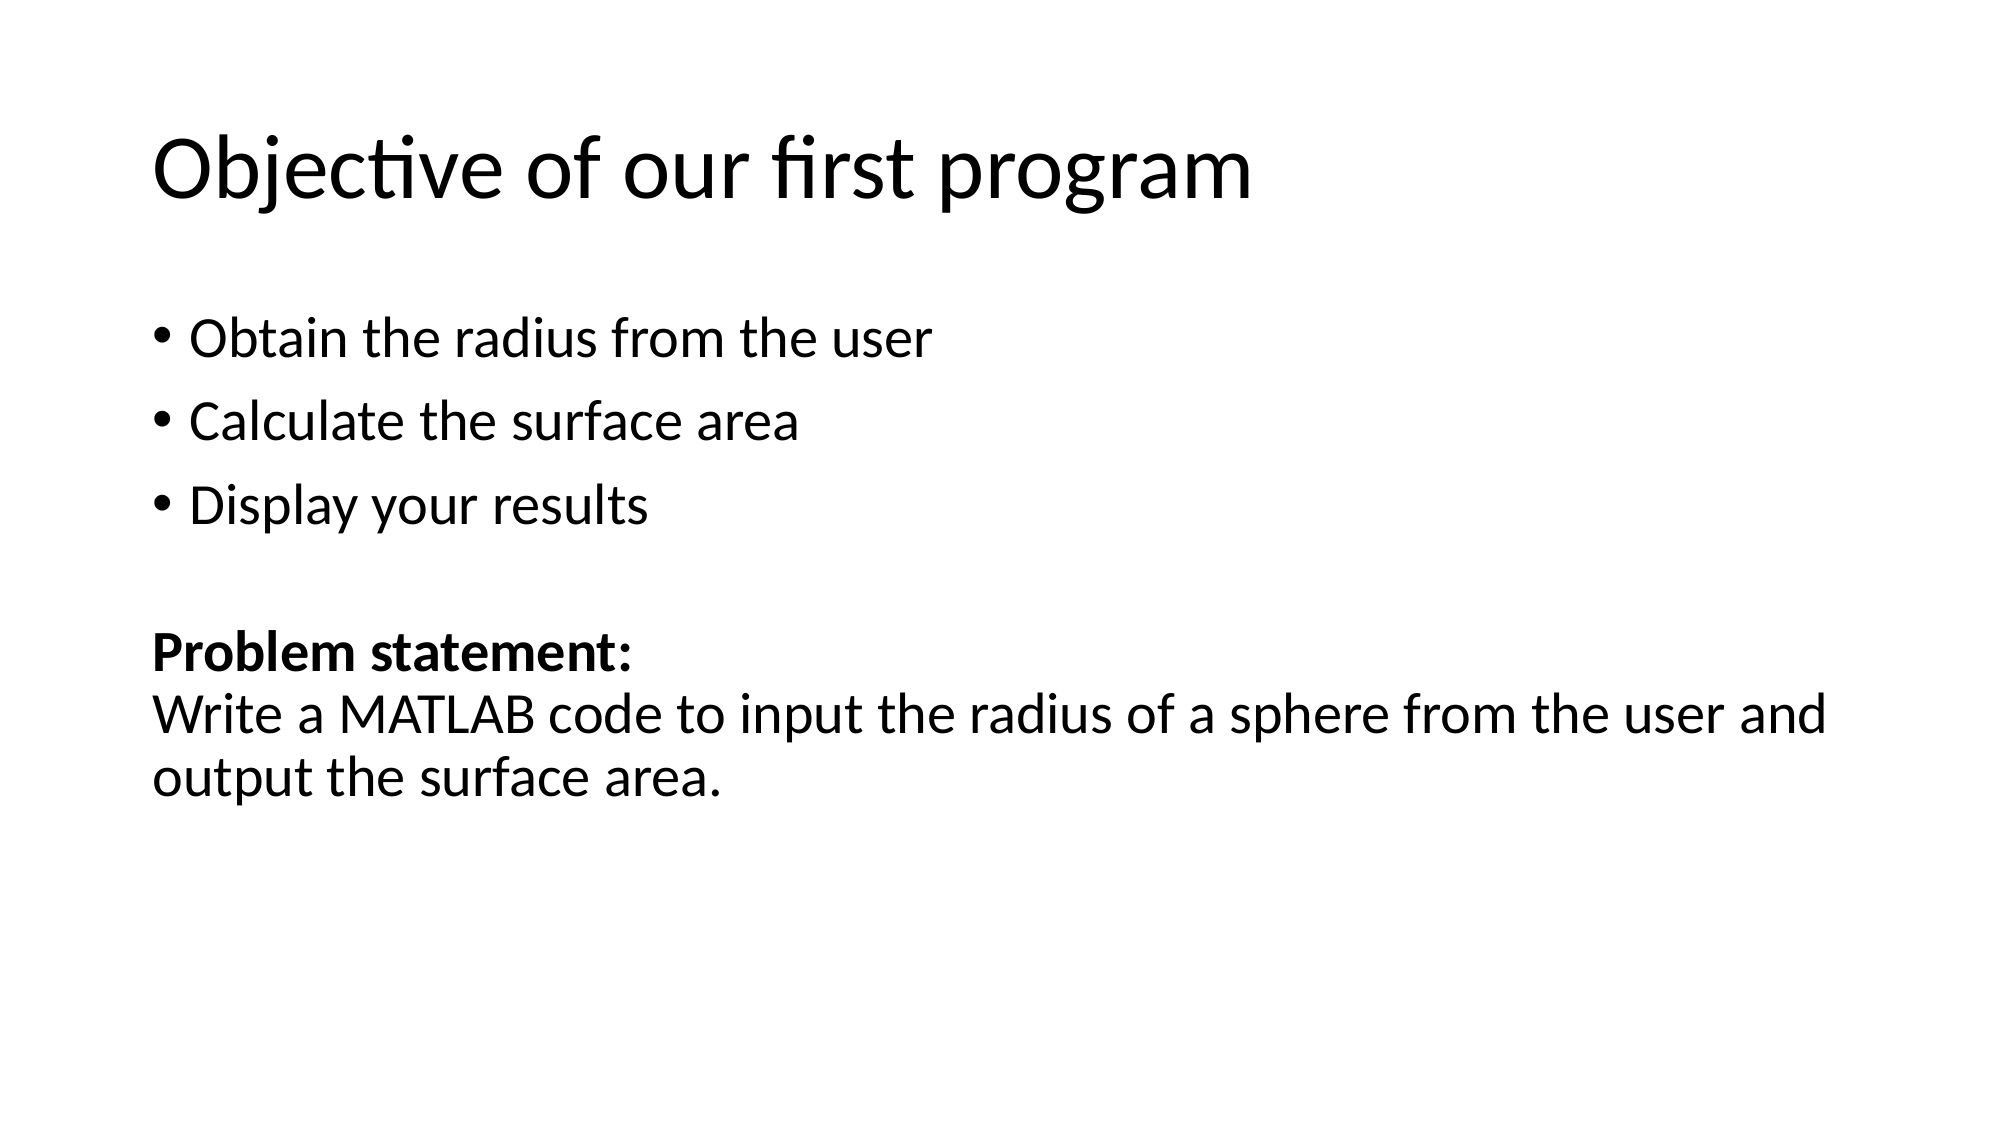

# Objective of our first program
Obtain the radius from the user
Calculate the surface area
Display your results
Problem statement:
Write a MATLAB code to input the radius of a sphere from the user and output the surface area.